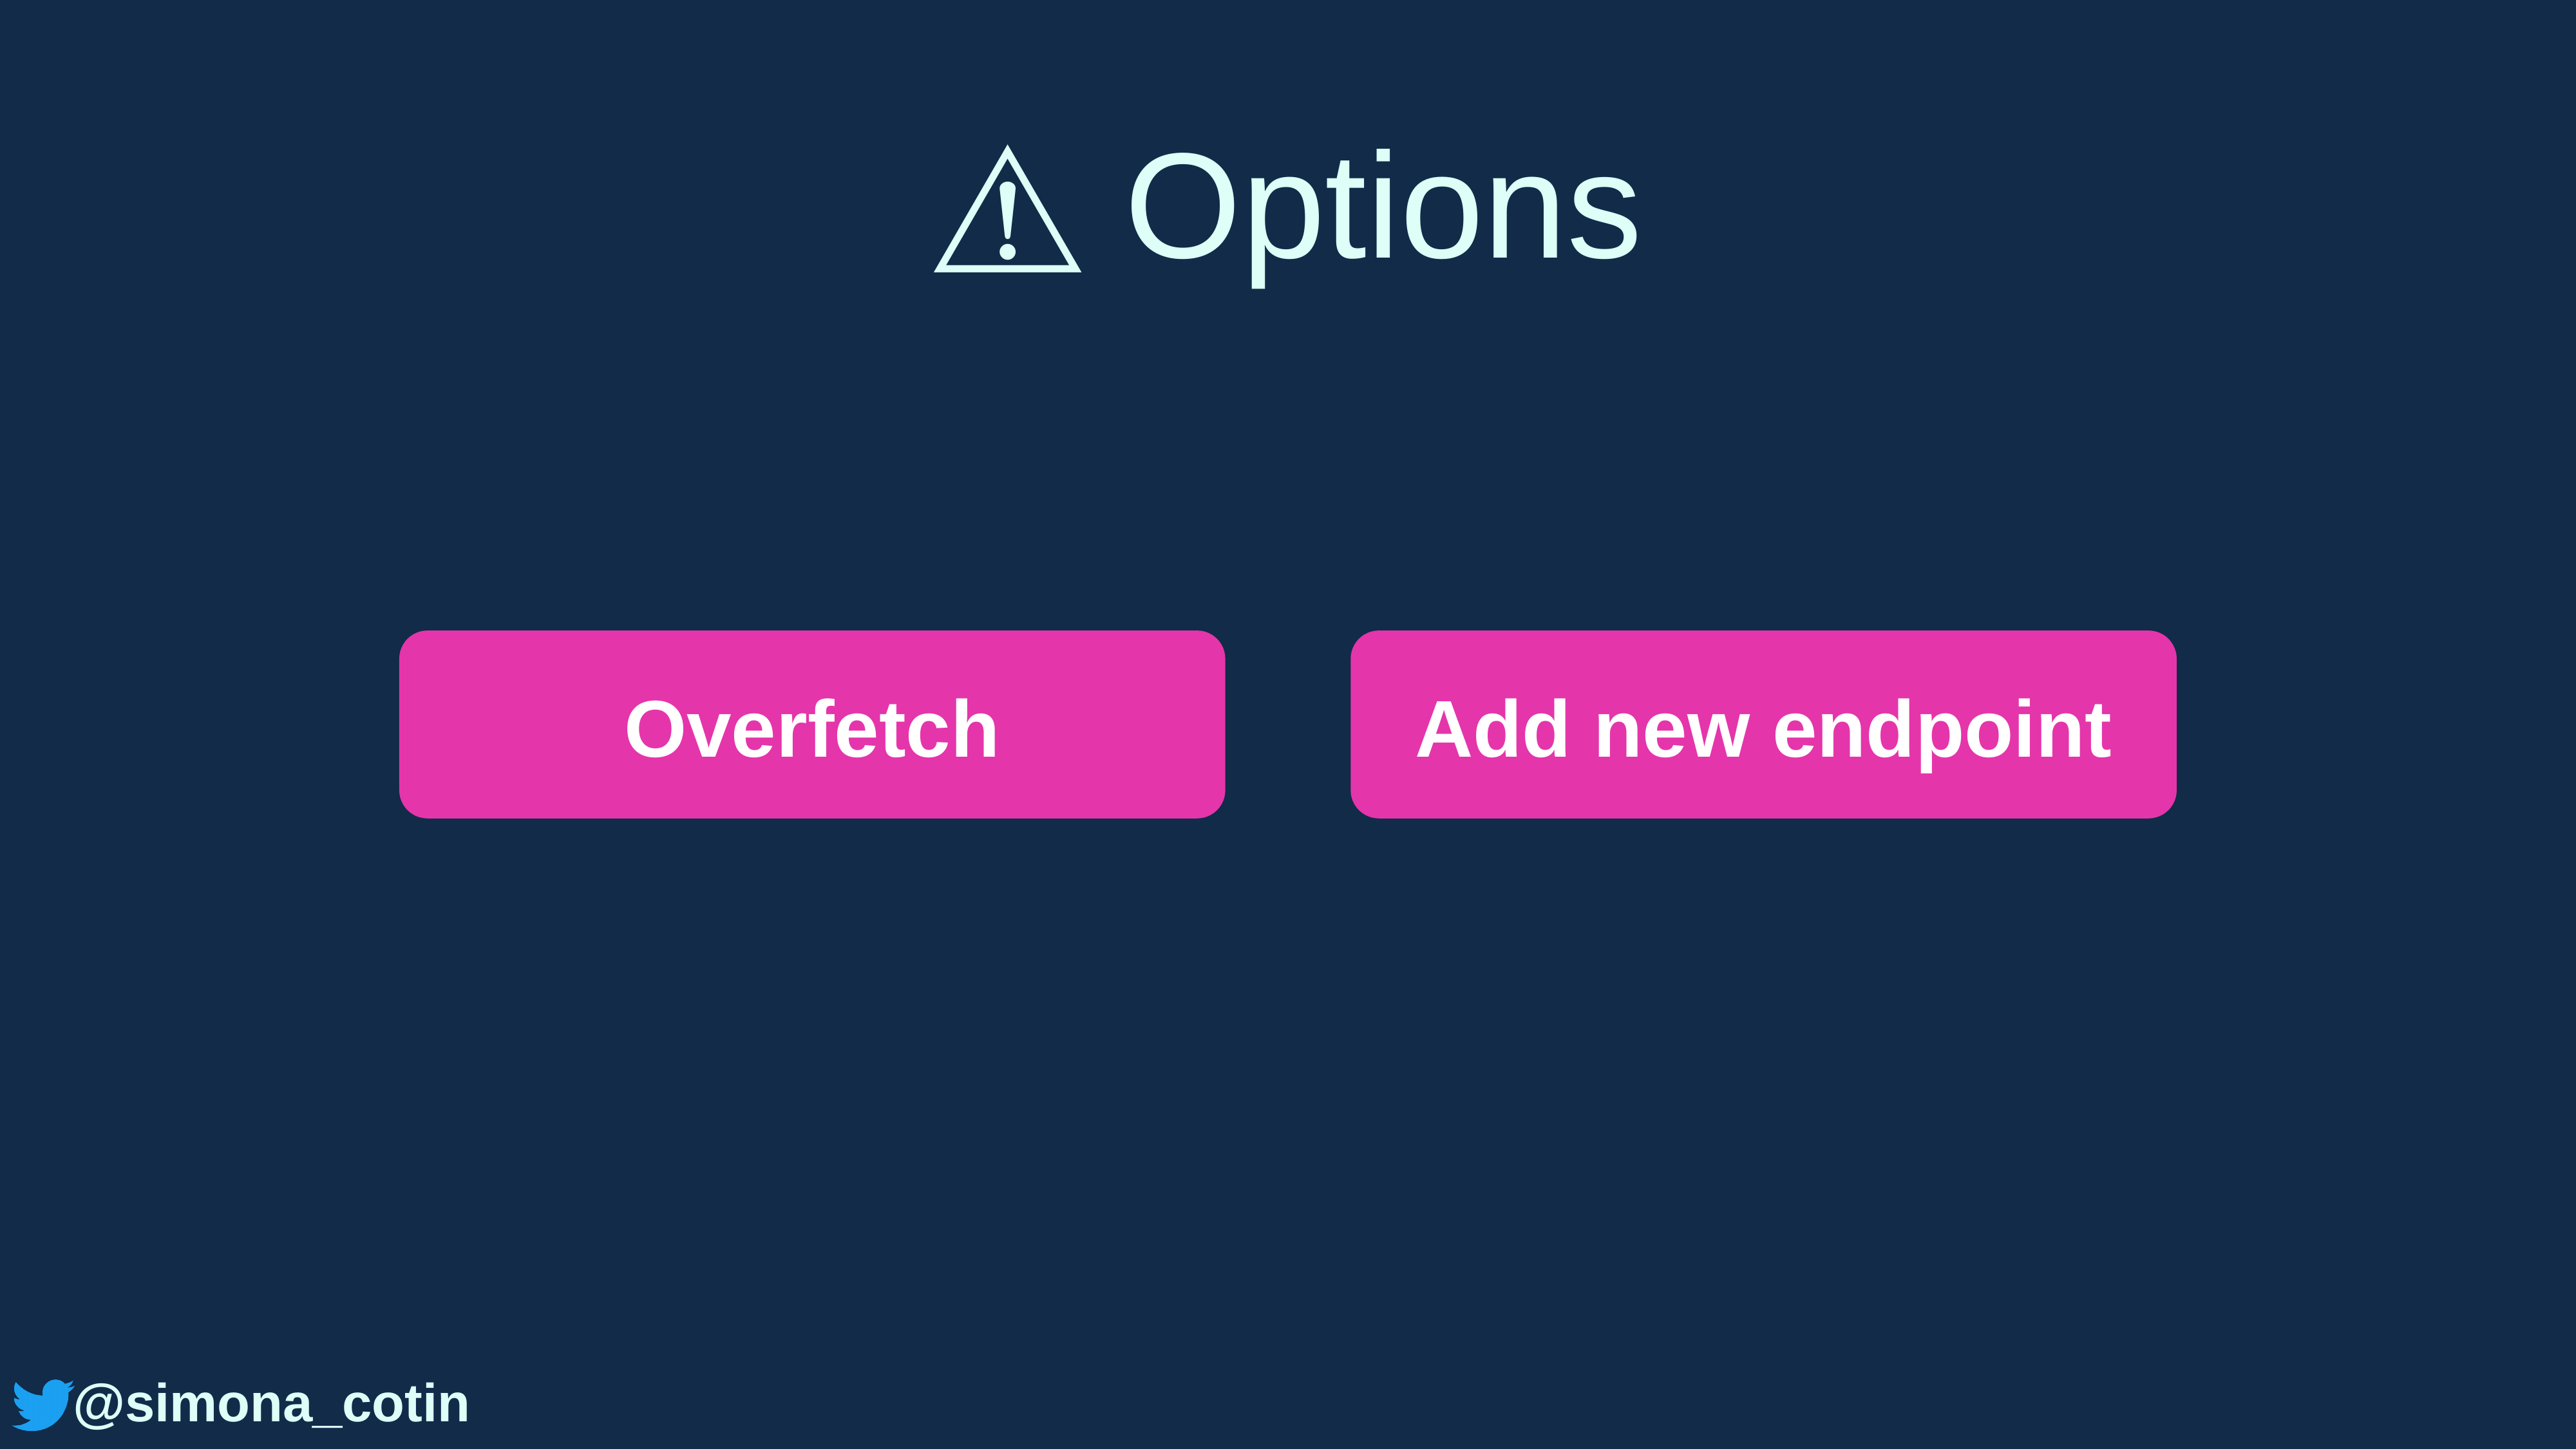

# ⚠️ Options
Overfetch
Add new endpoint